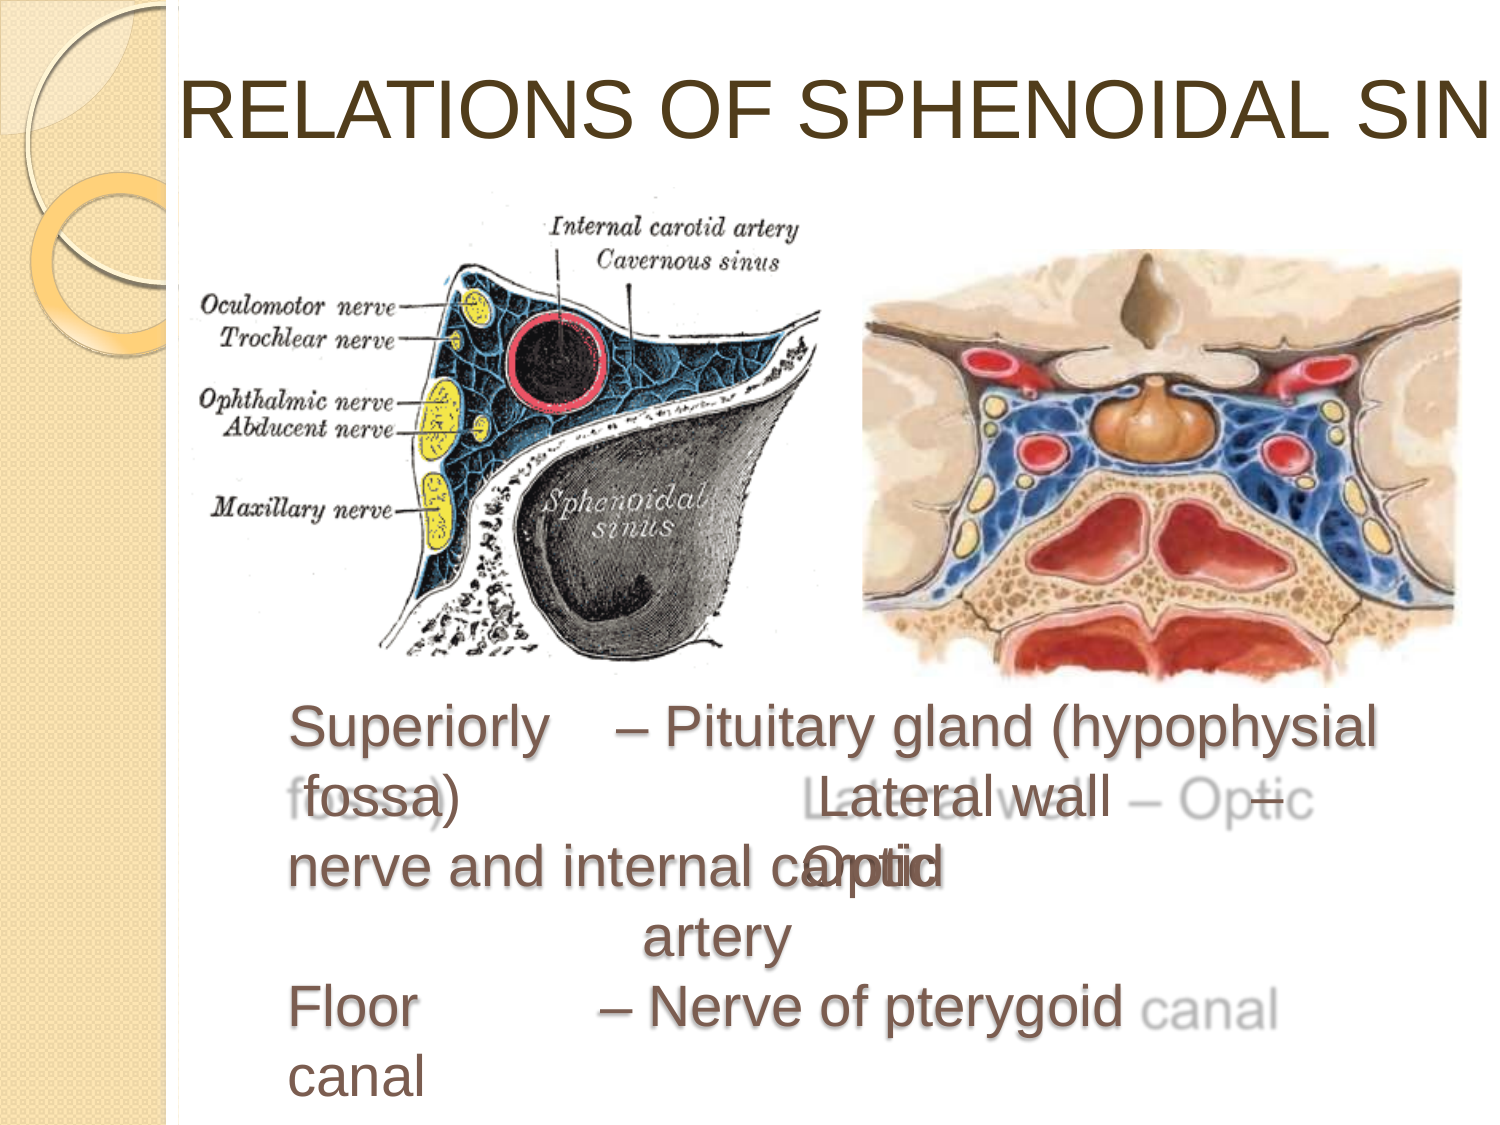

# RELATIONS OF SPHENOIDAL SIN

Superiorly  fossa)
– Pituitary gland (hypophysial  Lateral wall	– Optic

nerve and internal carotid
artery
Floor	– Nerve of pterygoid canal